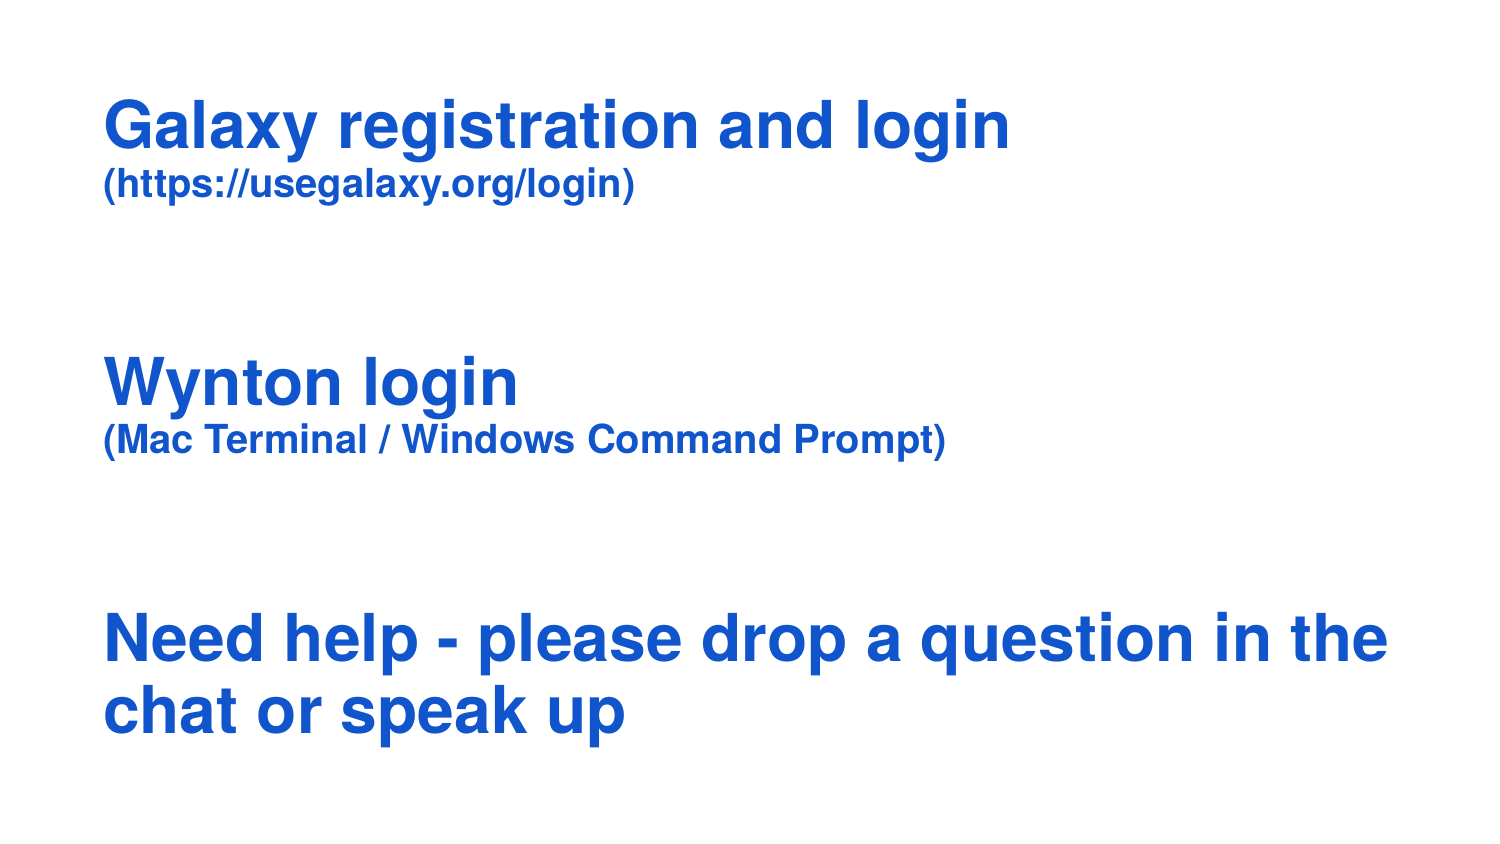

# Galaxy registration and login (https://usegalaxy.org/login)

Wynton login
(Mac Terminal / Windows Command Prompt)

Need help - please drop a question in the chat or speak up